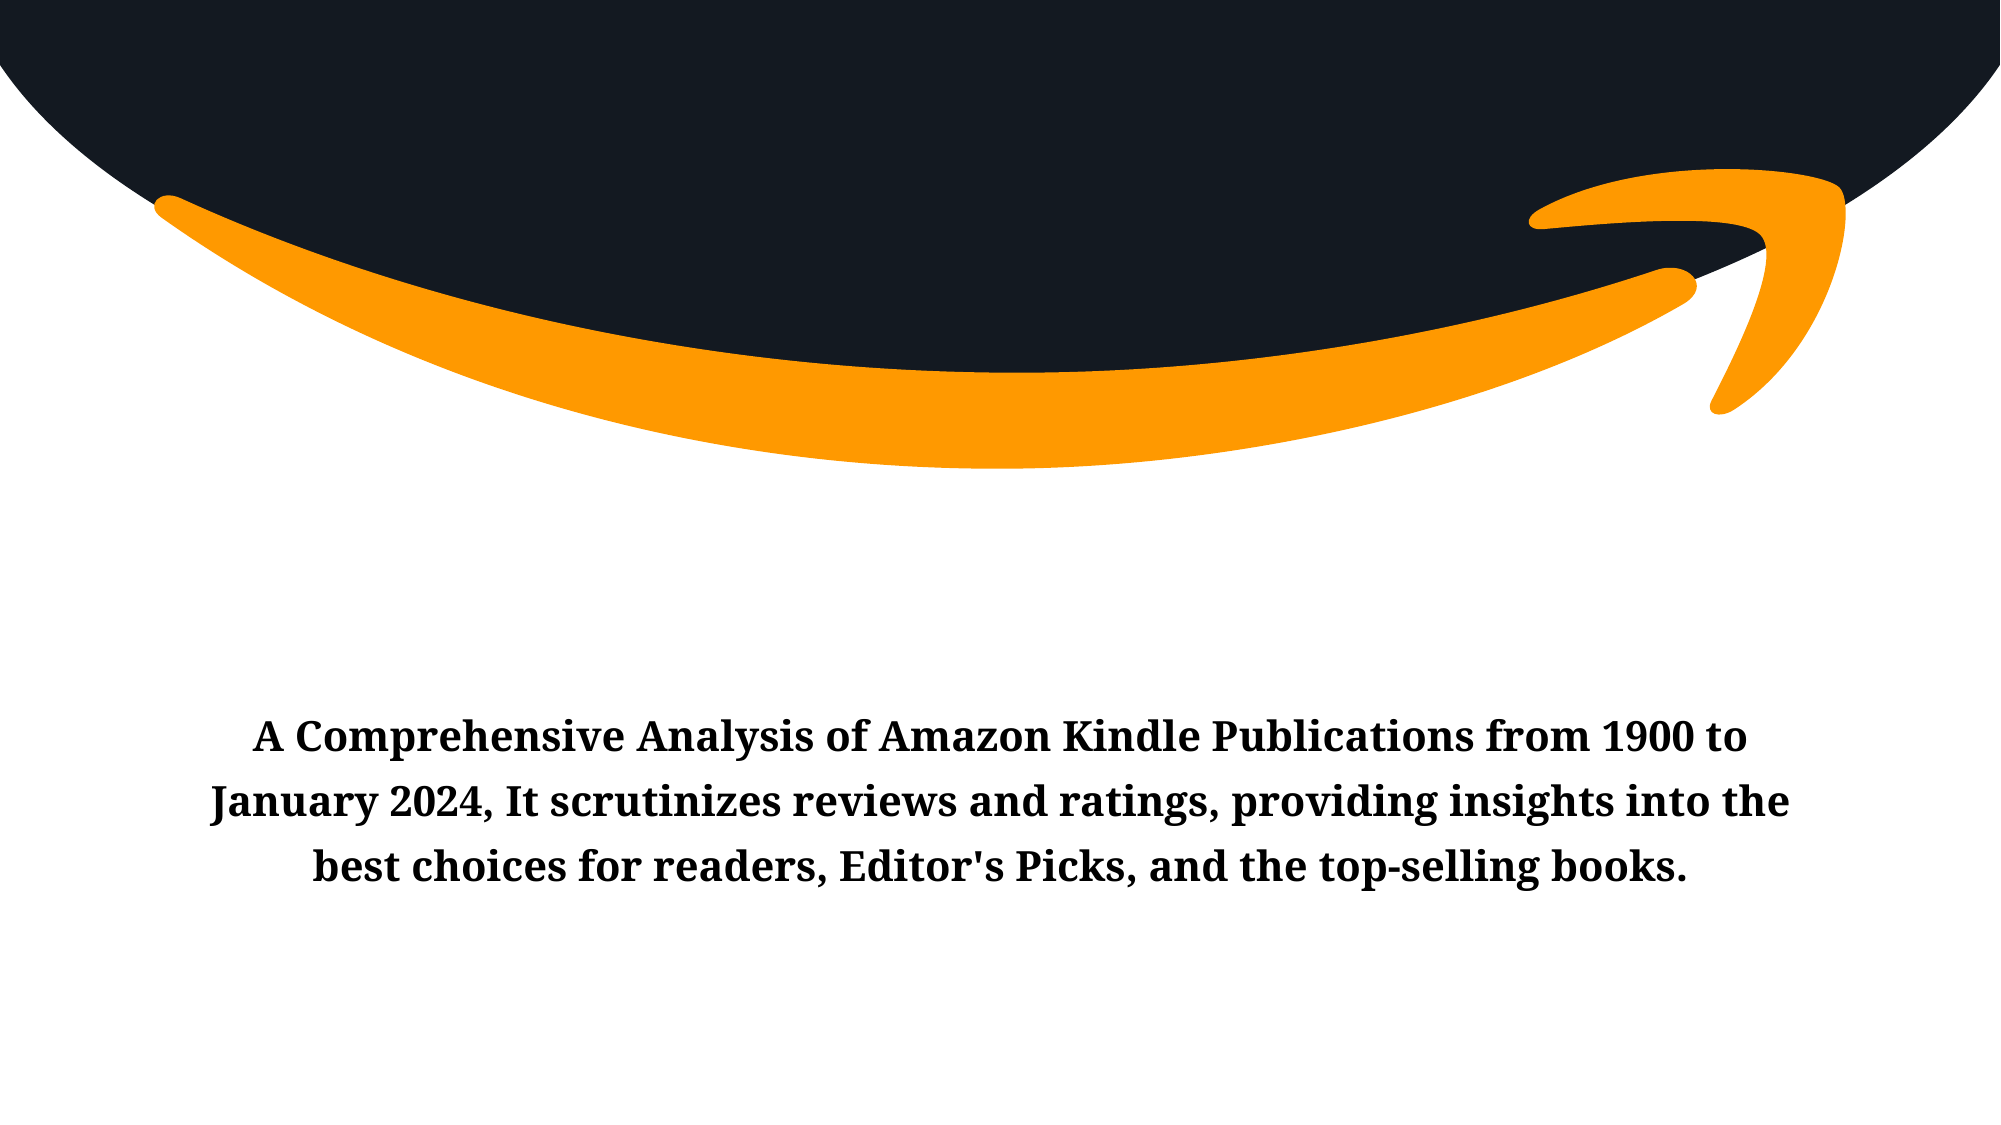

A Comprehensive Analysis of Amazon Kindle Publications from 1900 to January 2024, It scrutinizes reviews and ratings, providing insights into the best choices for readers, Editor's Picks, and the top-selling books.